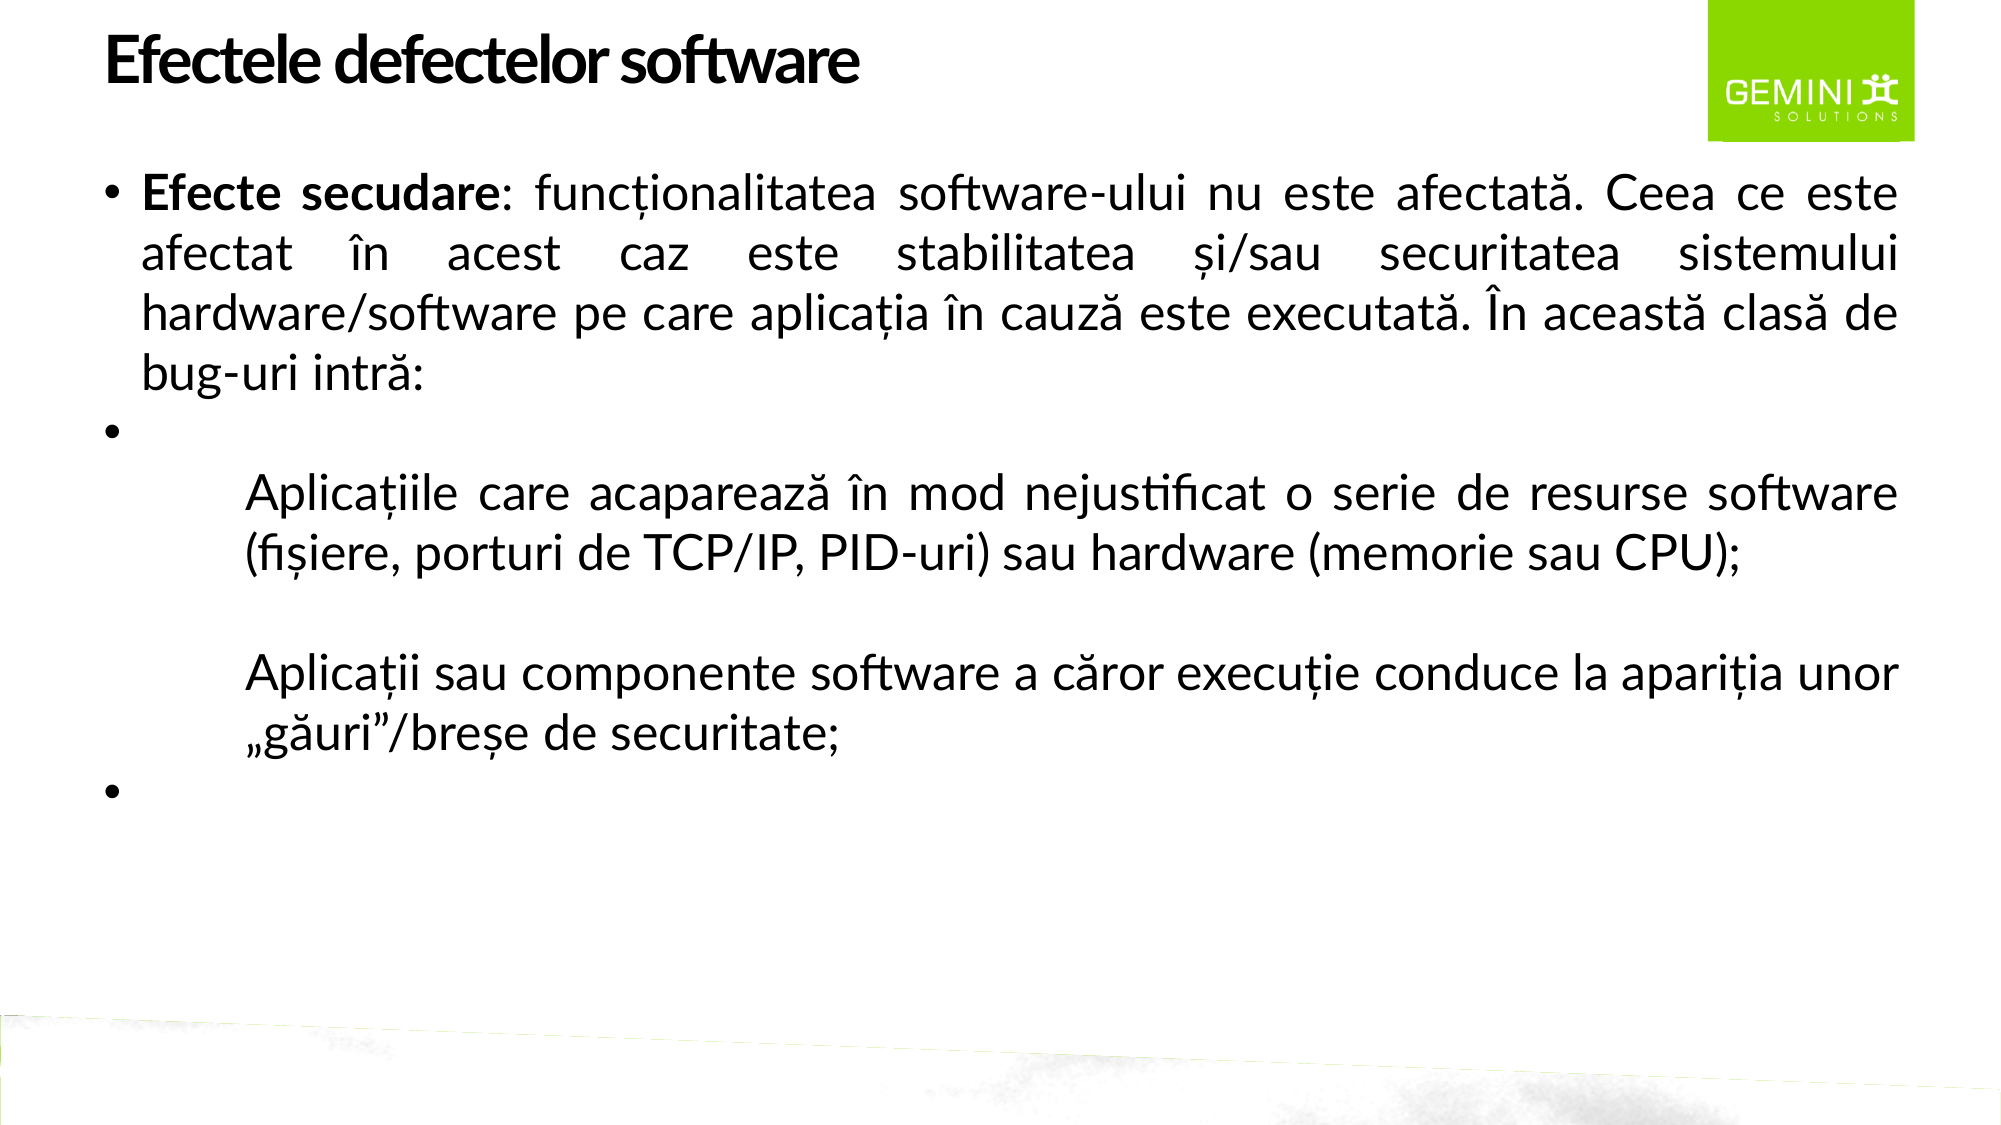

Efectele defectelor software

Efecte secudare: funcționalitatea software-ului nu este afectată. Ceea ce este afectat în acest caz este stabilitatea și/sau securitatea sistemului hardware/software pe care aplicația în cauză este executată. În această clasă de bug-uri intră:

Aplicațiile care acaparează în mod nejustificat o serie de resurse software (fișiere, porturi de TCP/IP, PID-uri) sau hardware (memorie sau CPU);

Aplicații sau componente software a căror execuție conduce la apariția unor „găuri”/breșe de securitate;

GEMINI SOLUTIONS – MAKING SOFTWARE HAPPEN